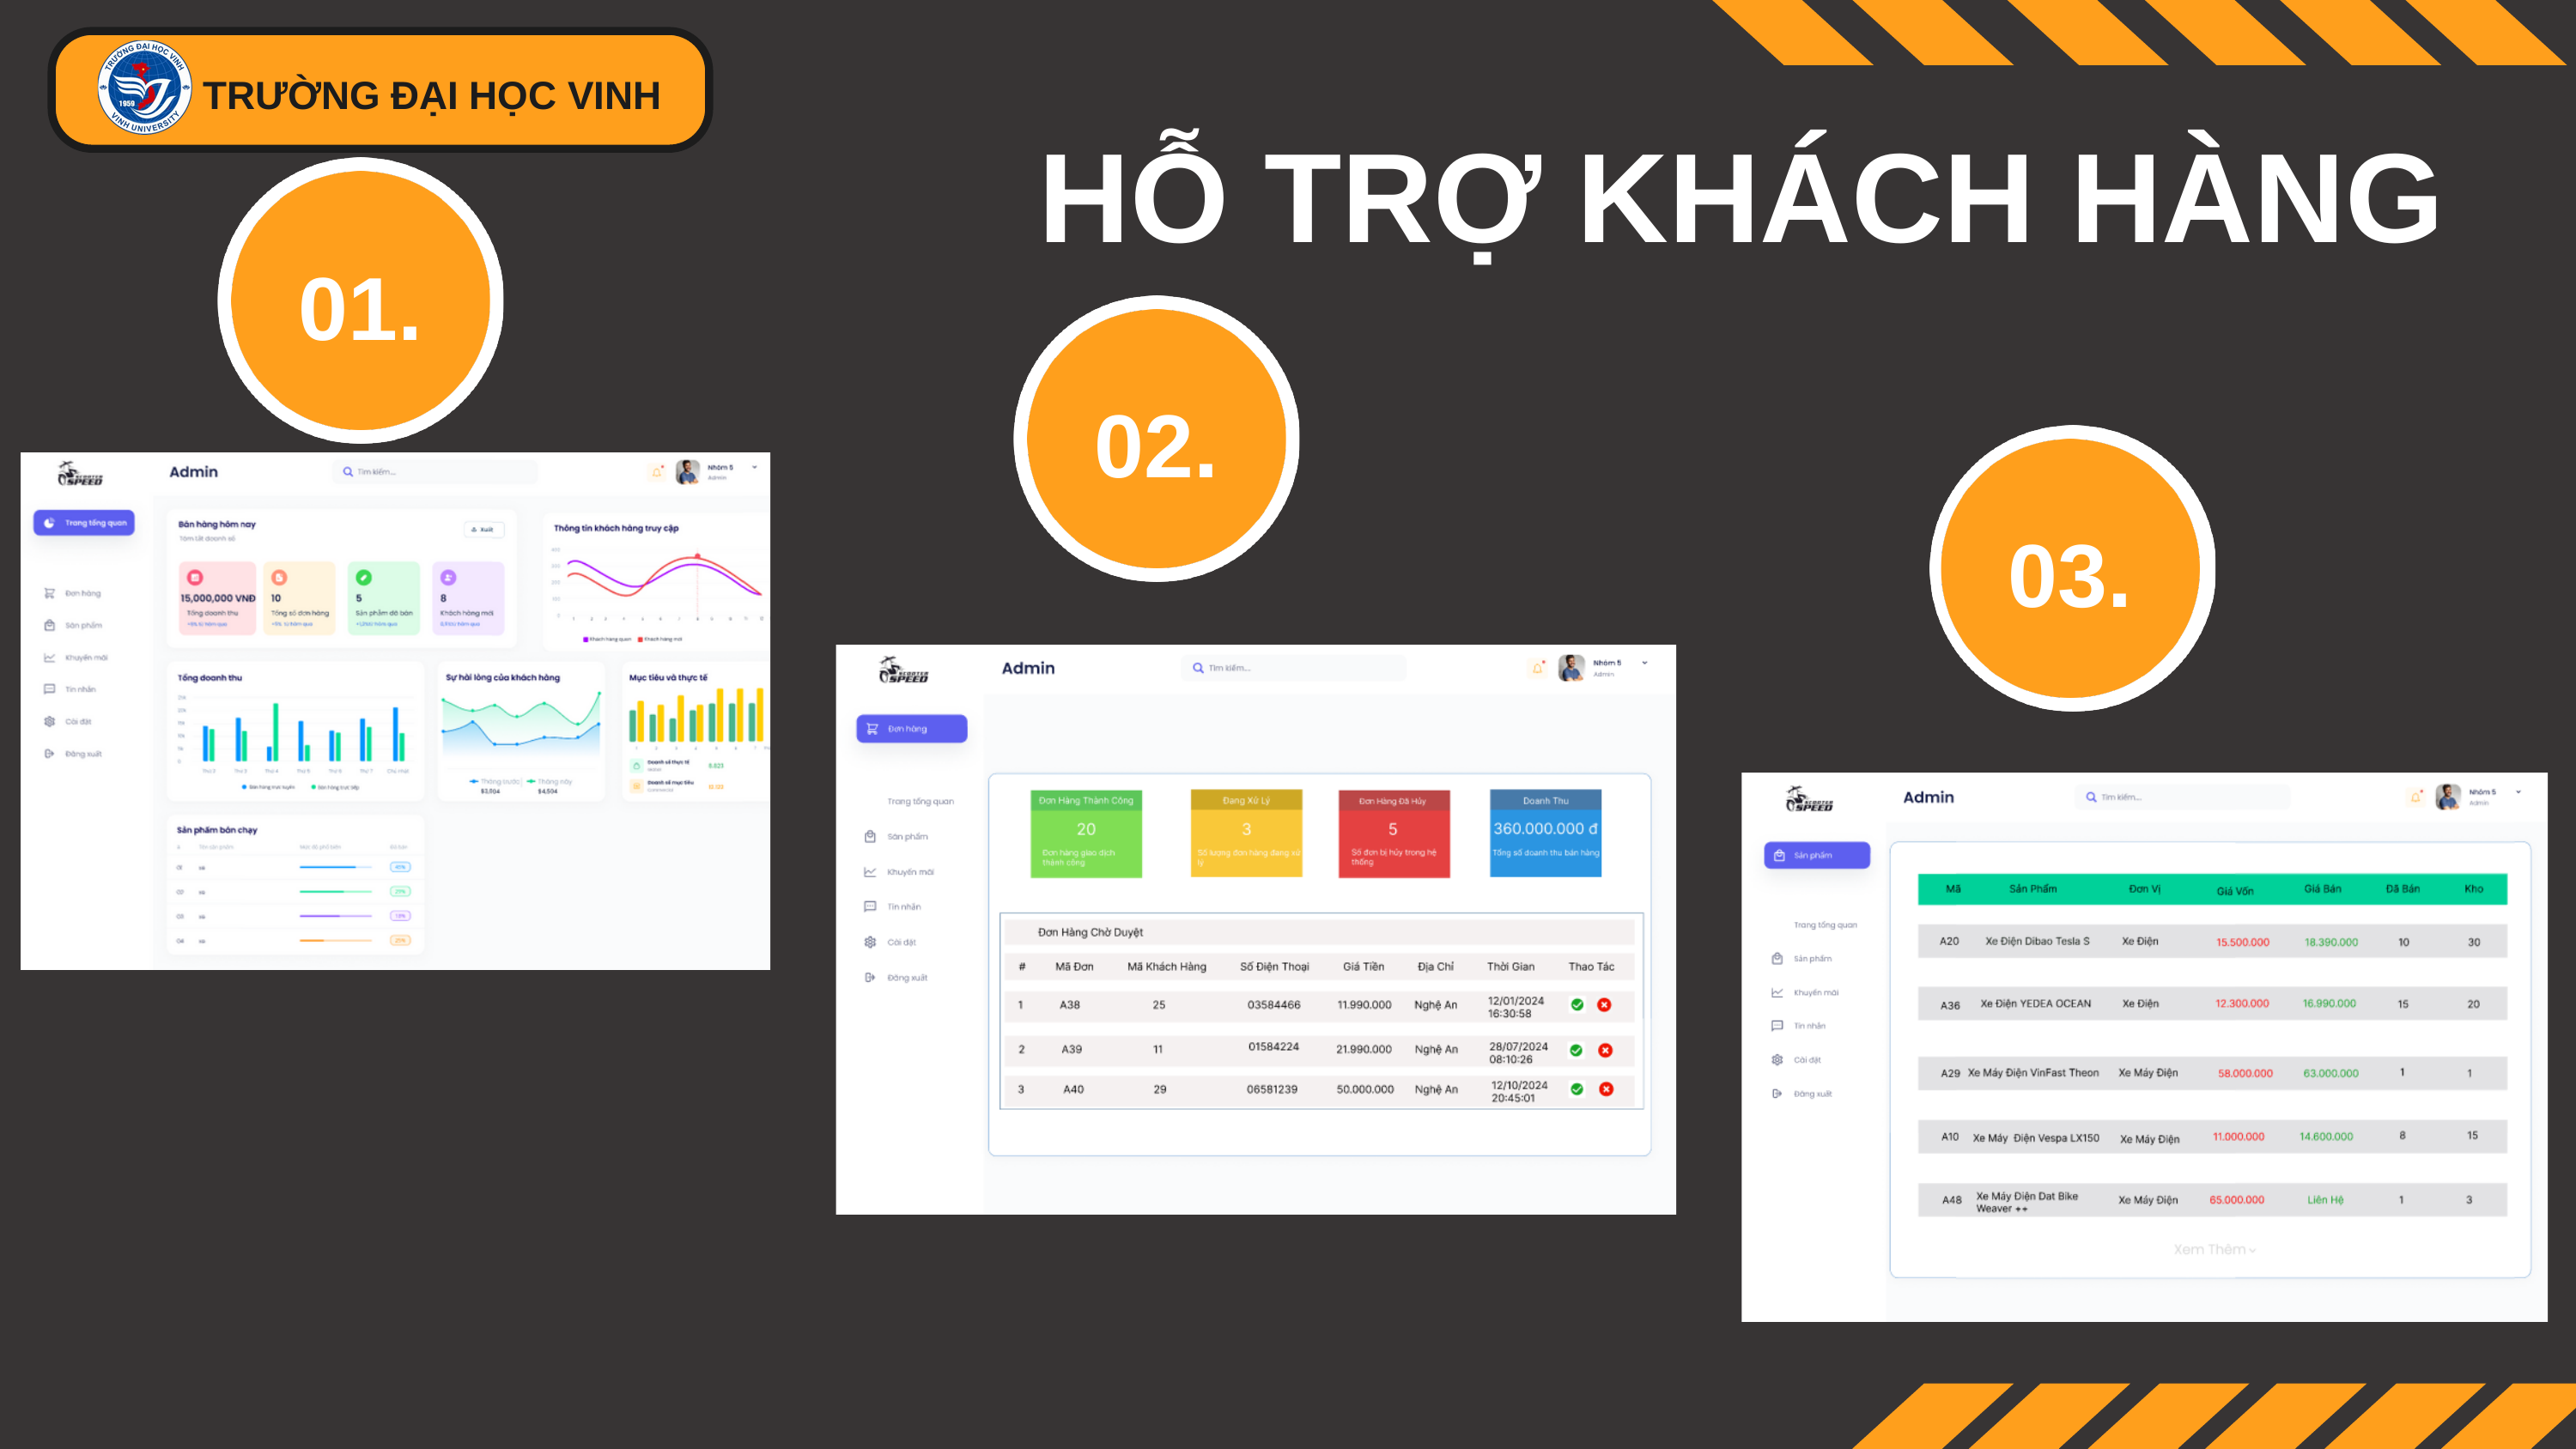

TRƯỜNG ĐẠI HỌC VINH
HỖ TRỢ KHÁCH HÀNG

01.

02.

03.